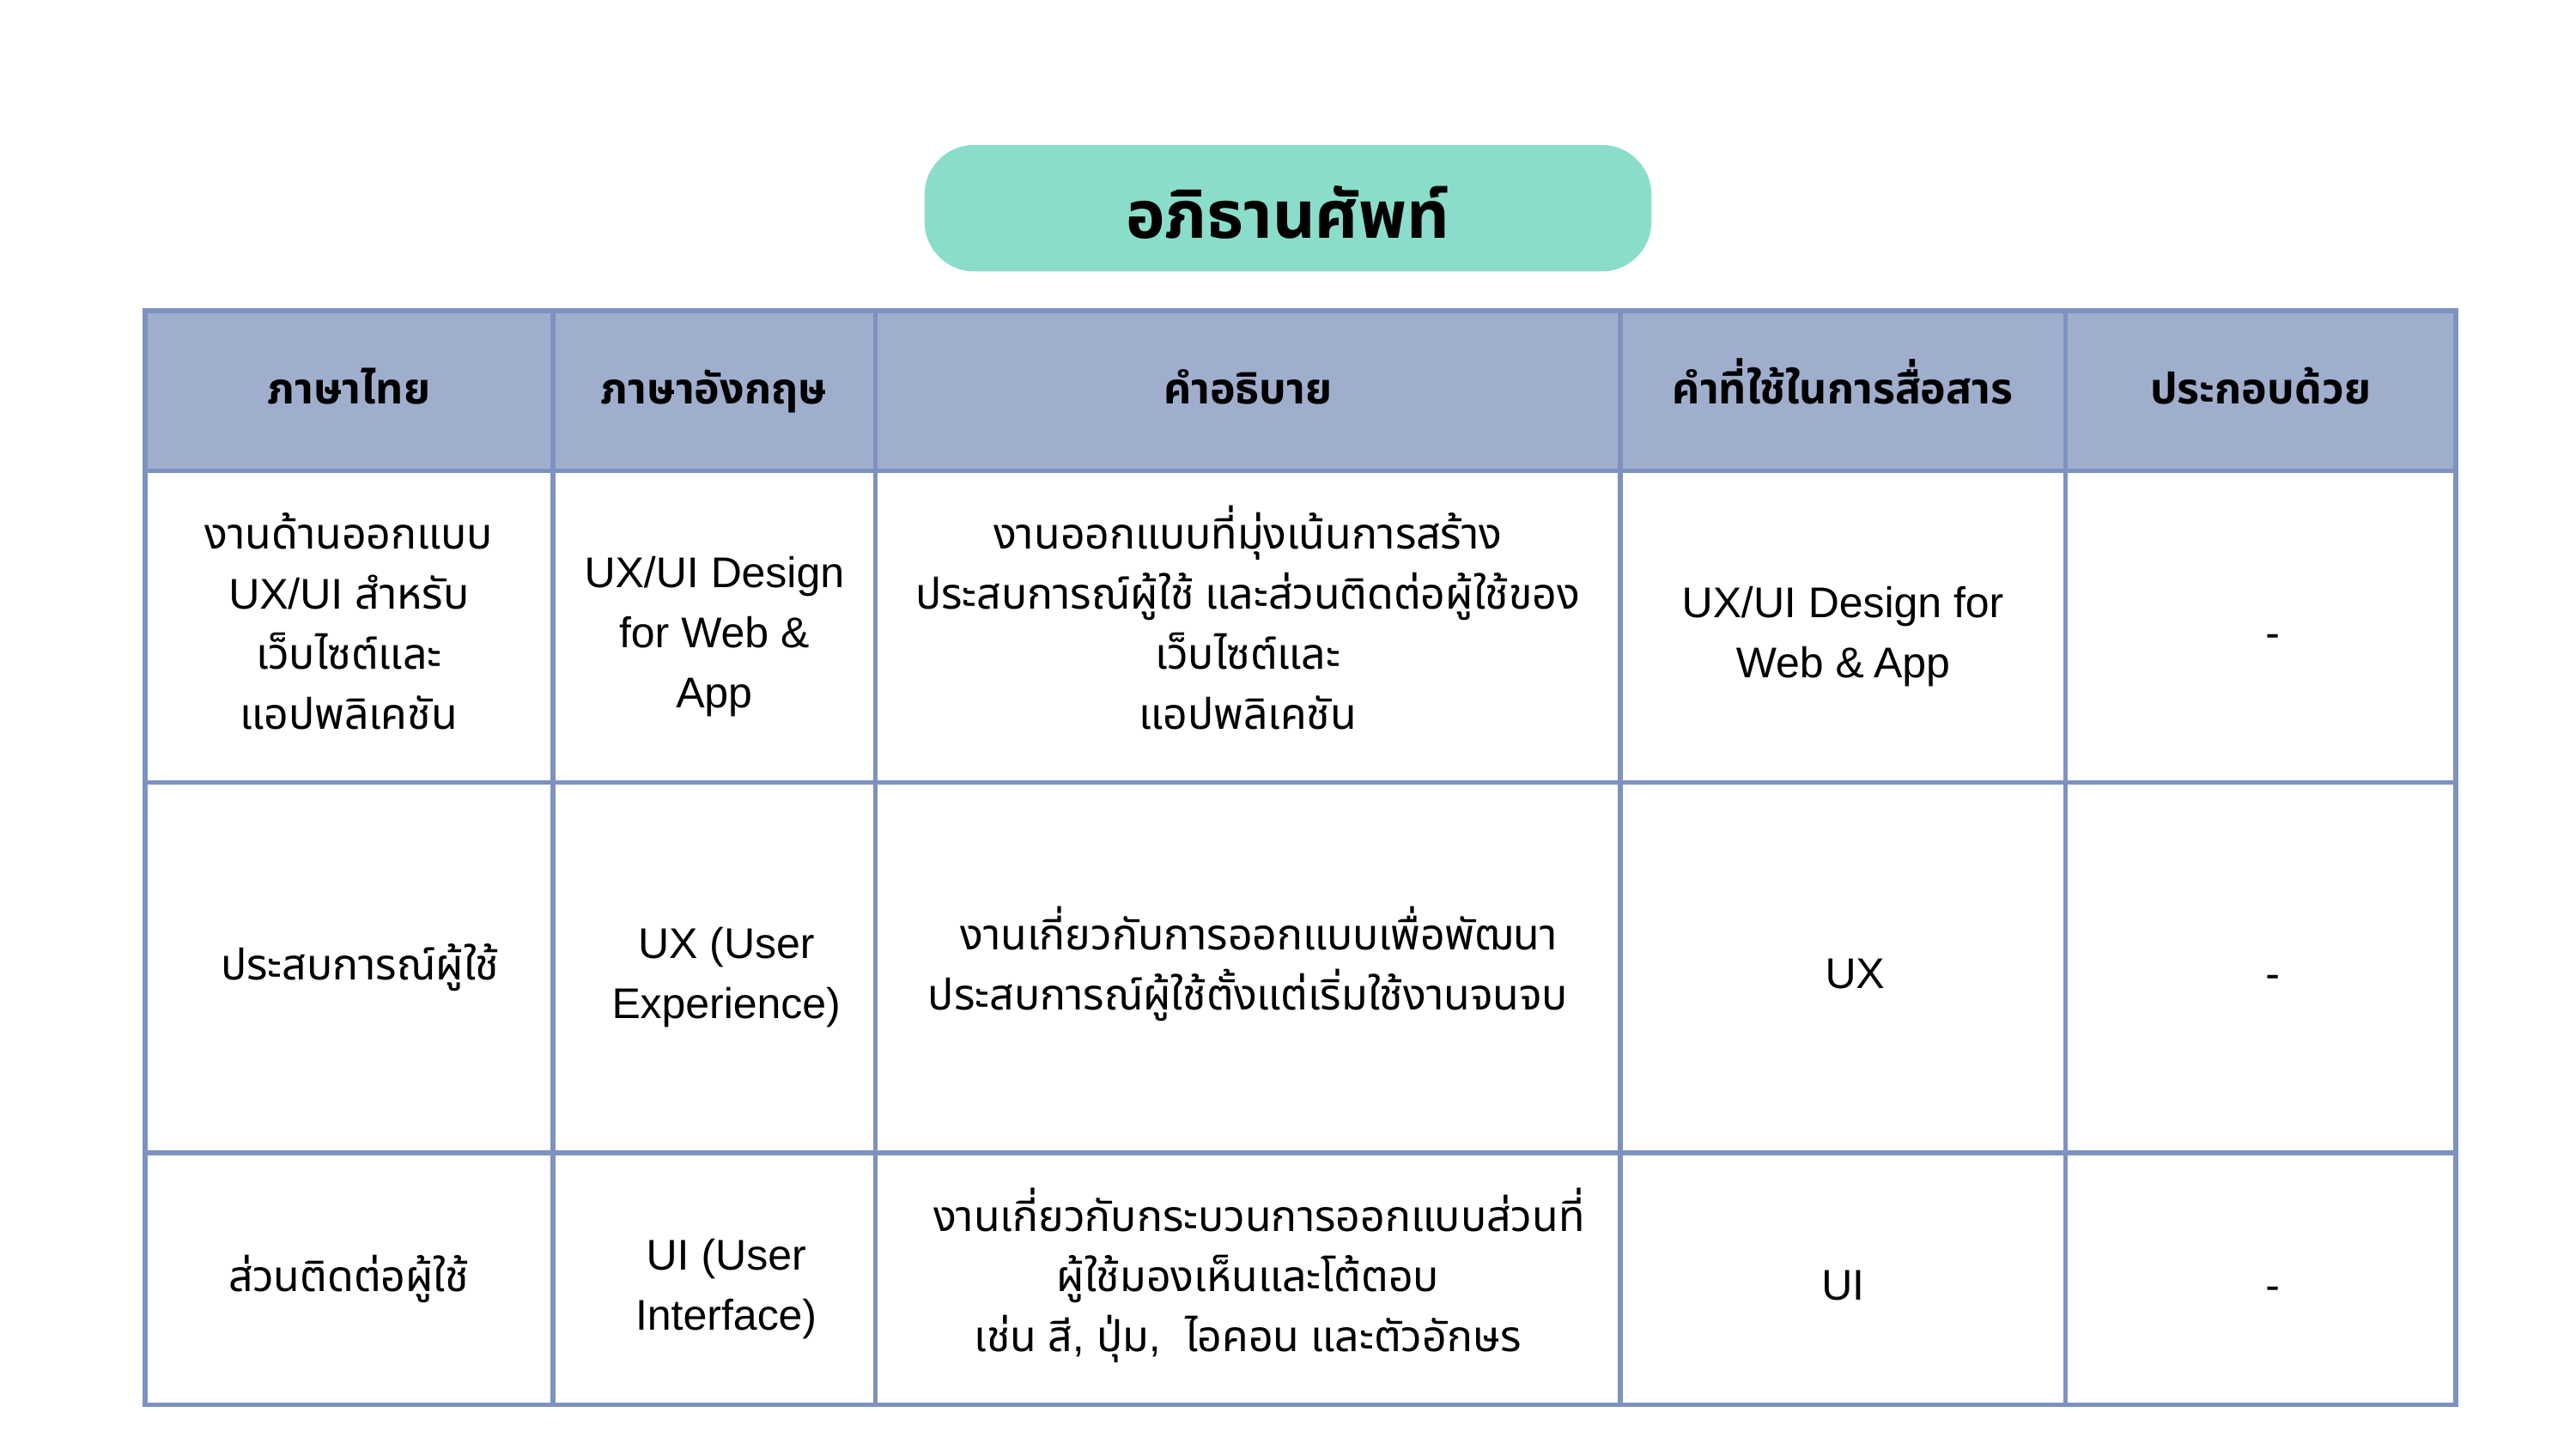

อภิธานศัพท์
| ภาษาไทย | ภาษาอังกฤษ | คำอธิบาย | คำที่ใช้ในการสื่อสาร | ประกอบด้วย |
| --- | --- | --- | --- | --- |
| งานด้านออกแบบ UX/UI สำหรับเว็บไซต์และแอปพลิเคชัน | UX/UI Design for Web & App | งานออกแบบที่มุ่งเน้นการสร้างประสบการณ์ผู้ใช้ และส่วนติดต่อผู้ใช้ของเว็บไซต์และ แอปพลิเคชัน | UX/UI Design for Web & App | - |
| ประสบการณ์ผู้ใช้ | UX (User Experience) | งานเกี่ยวกับการออกแบบเพื่อพัฒนาประสบการณ์ผู้ใช้ตั้งแต่เริ่มใช้งานจนจบ | UX | - |
| ส่วนติดต่อผู้ใช้ | UI (User Interface) | งานเกี่ยวกับกระบวนการออกแบบส่วนที่ผู้ใช้มองเห็นและโต้ตอบ เช่น สี, ปุ่ม, ไอคอน และตัวอักษร | UI | - |